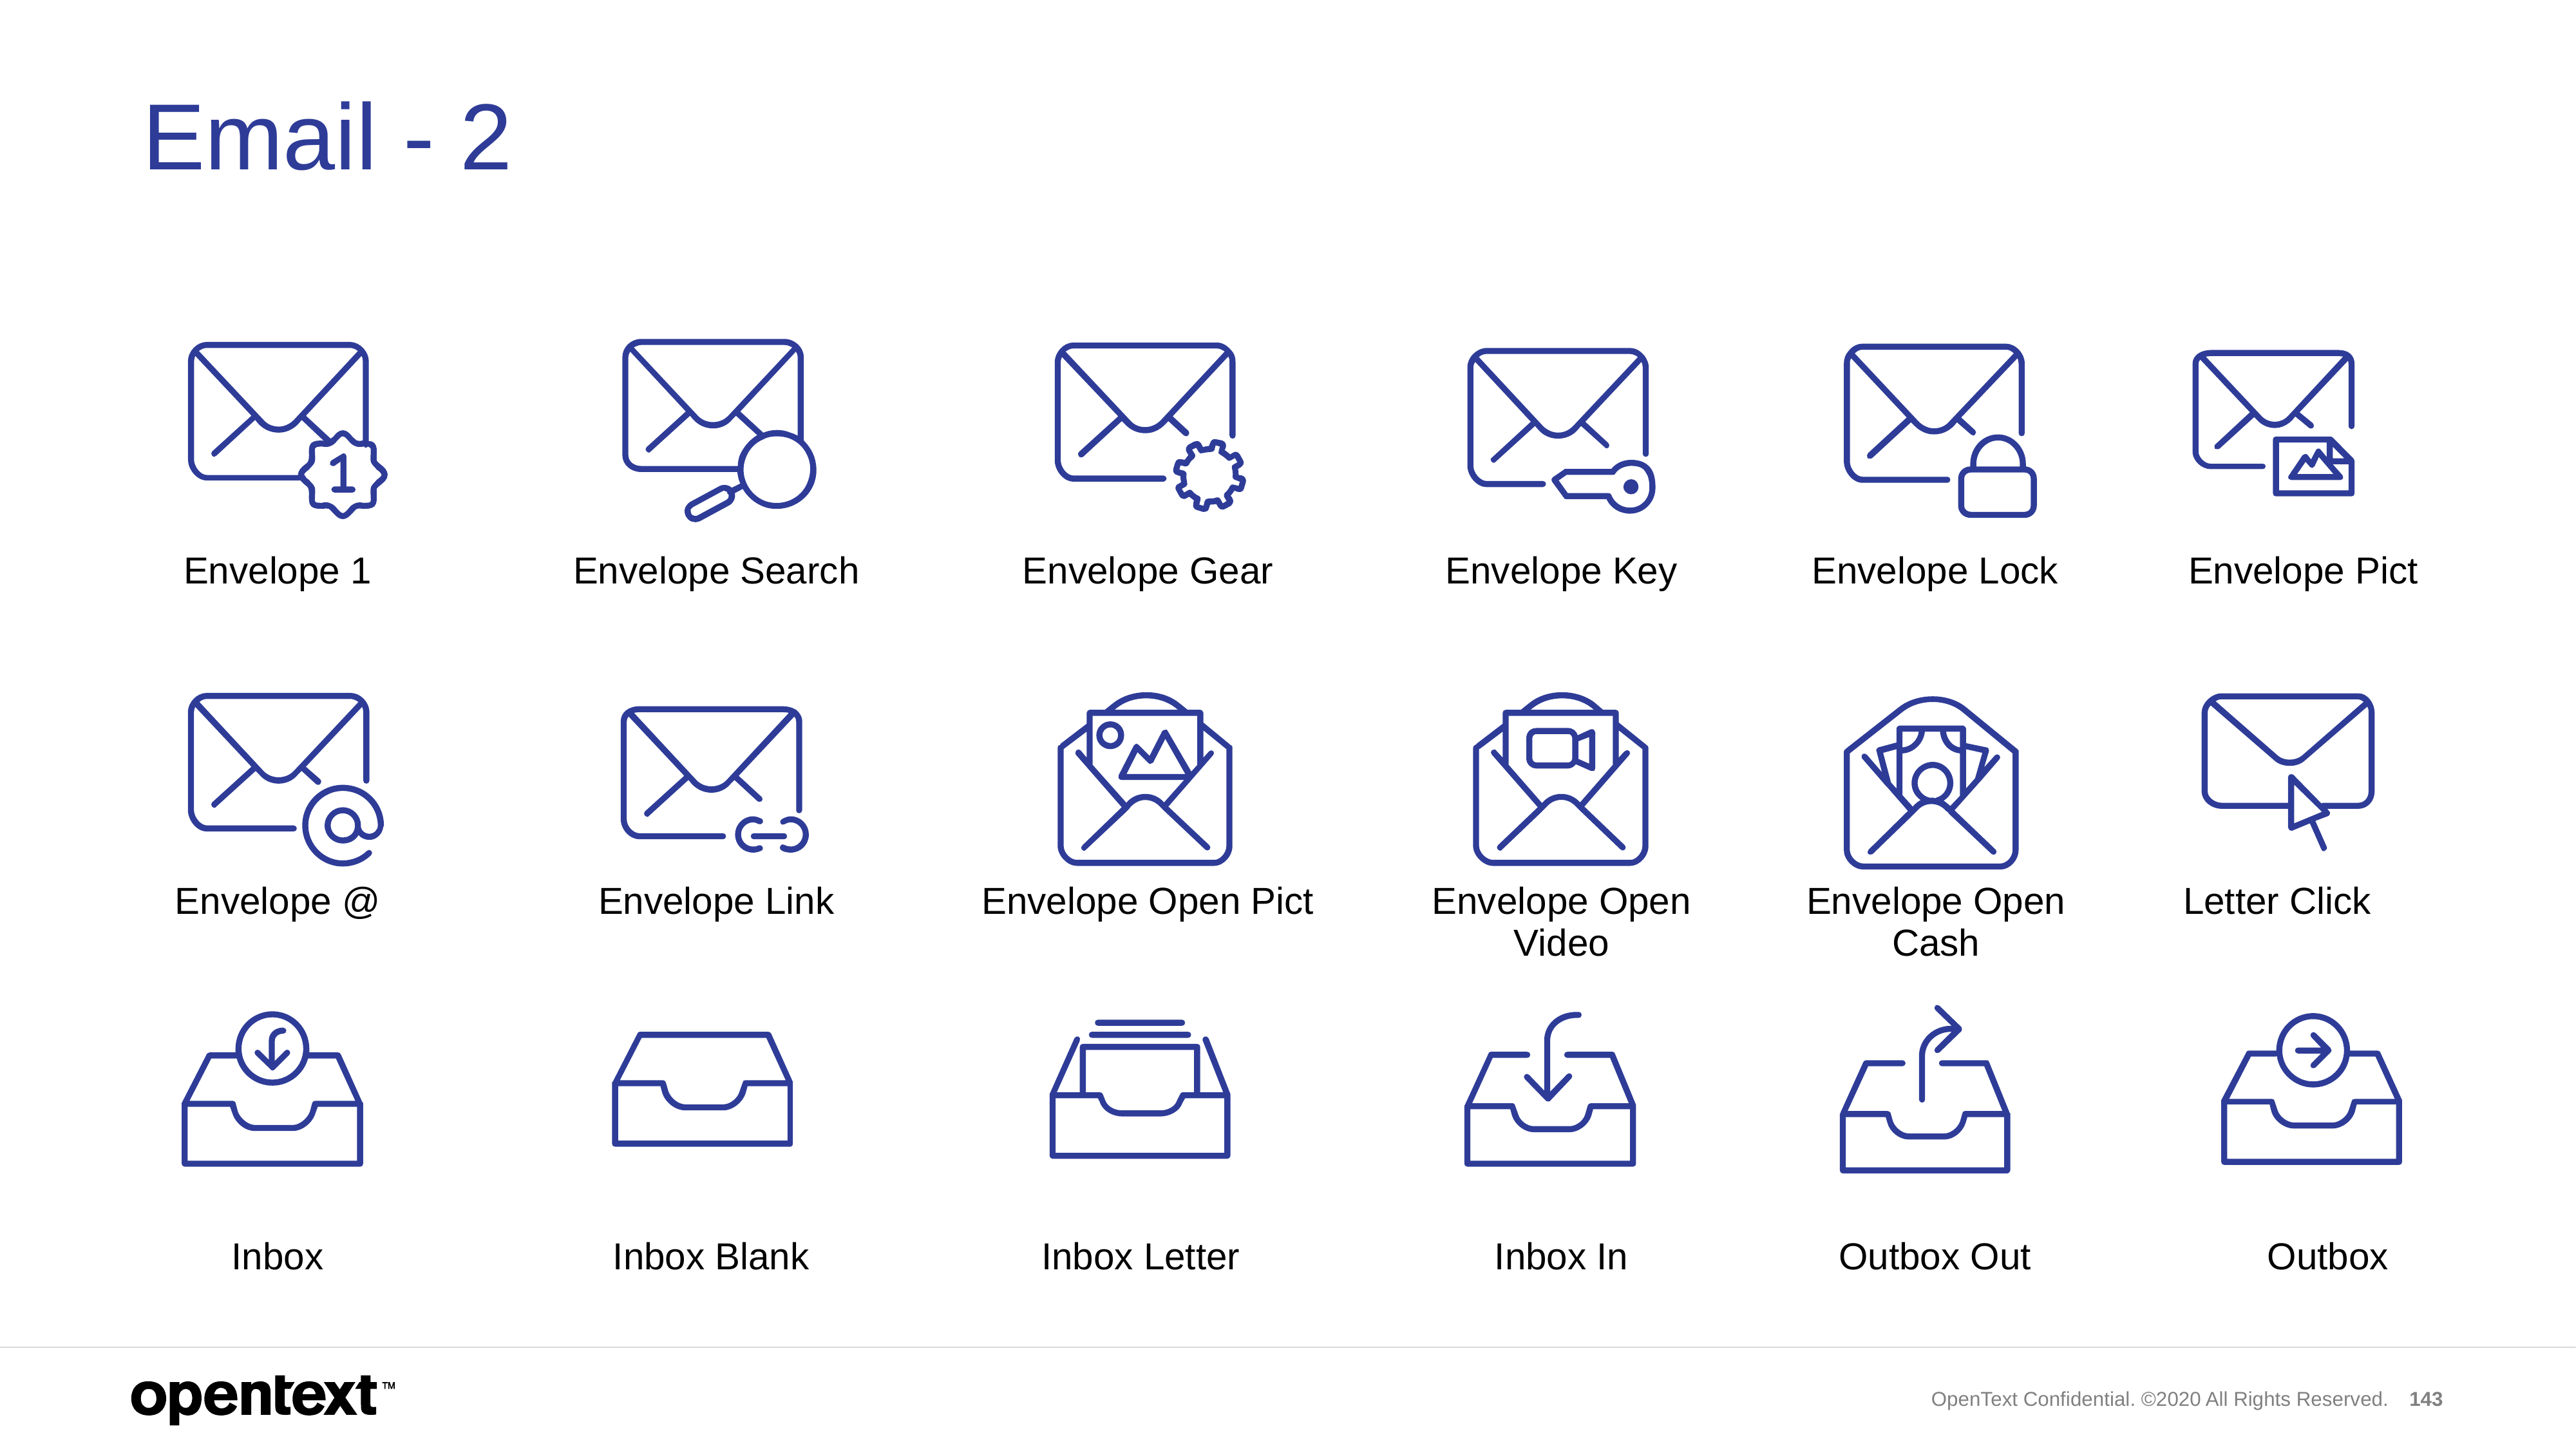

# Email - 2

Envelope 1
Envelope Search
Envelope Gear
Envelope Key
Envelope Lock
Envelope Pict

Envelope @
Envelope Link
Envelope Open Pict
Envelope Open Video
Envelope Open Cash
Letter Click

Inbox
Inbox Blank
Inbox Letter
Inbox In
Outbox Out
Outbox